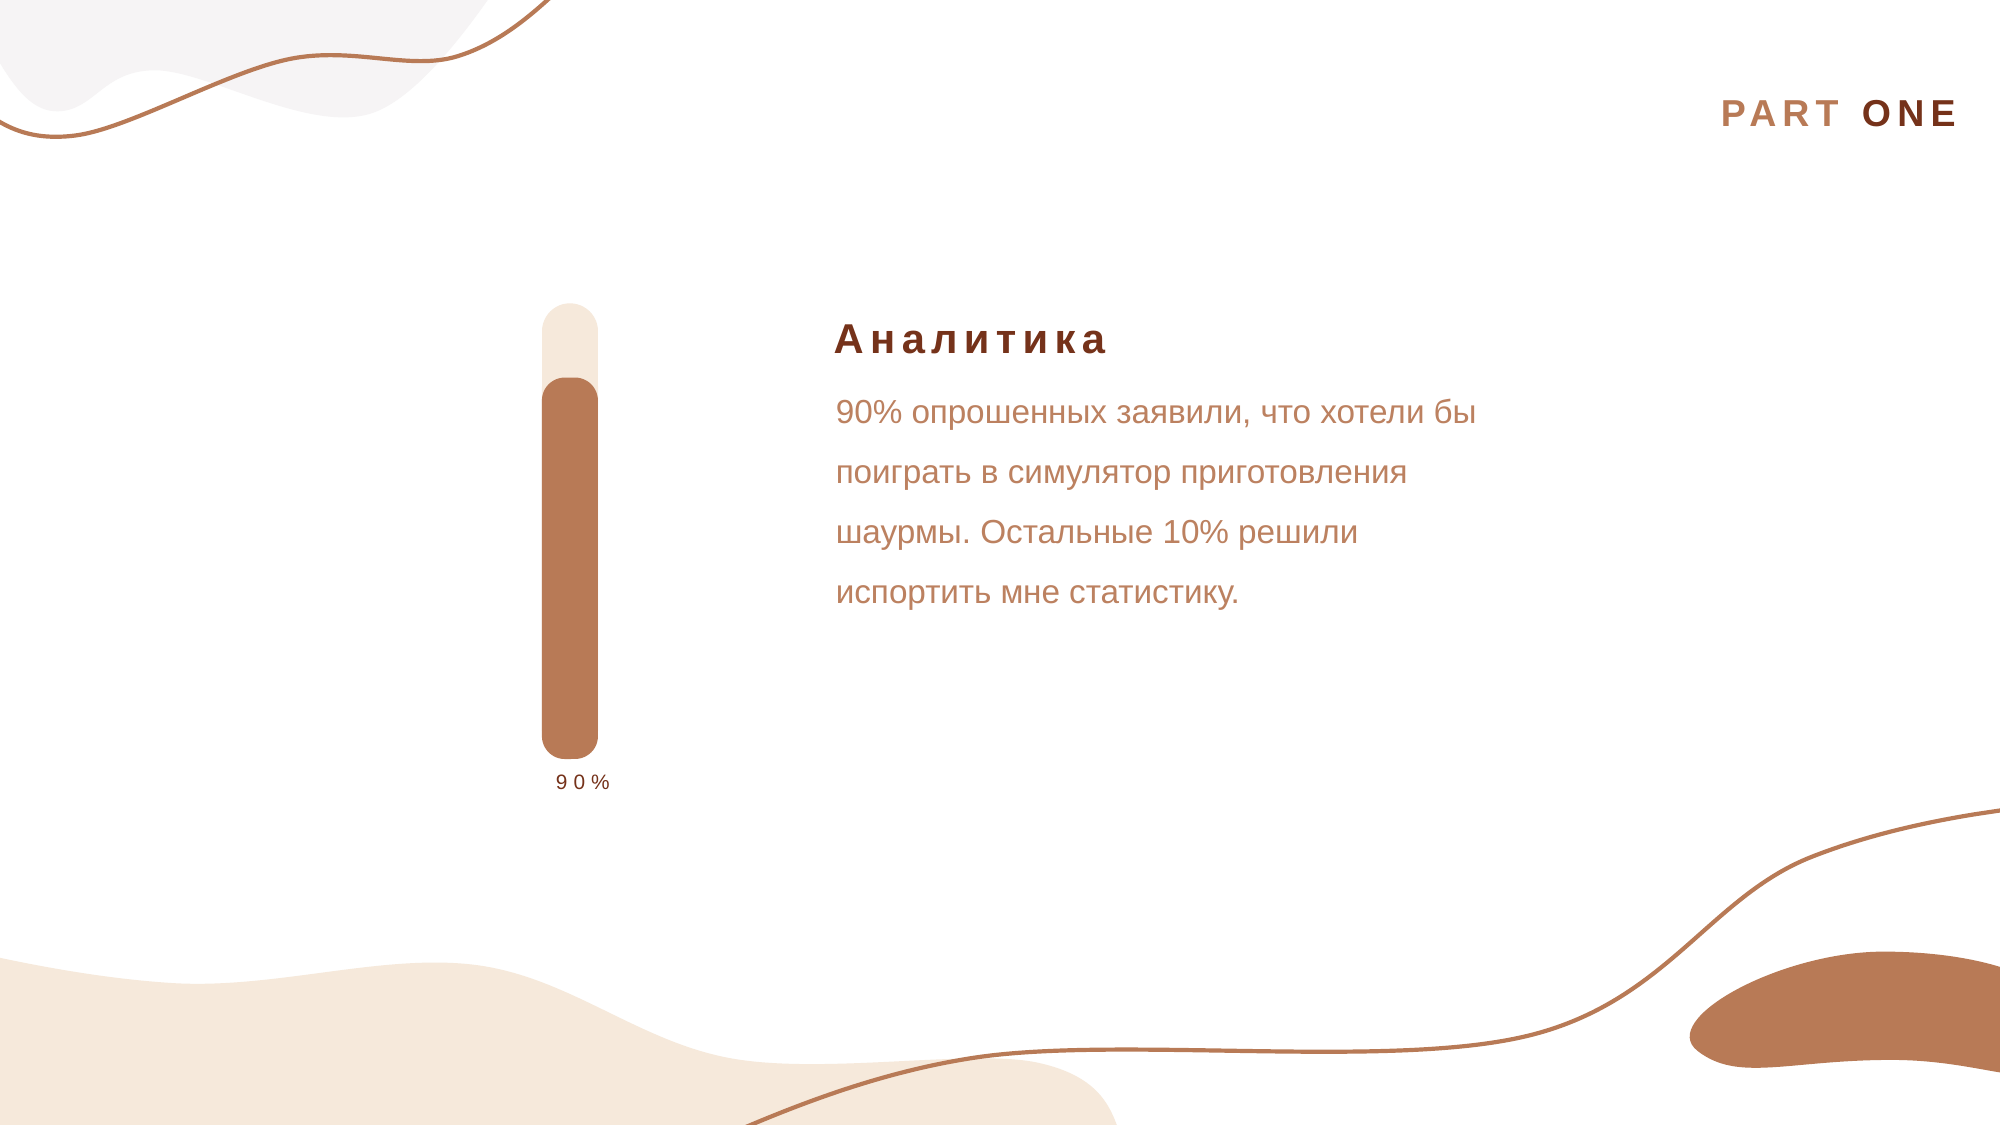

PART ONE

90%
Аналитика
90% опрошенных заявили, что хотели бы поиграть в симулятор приготовления шаурмы. Остальные 10% решили испортить мне статистику.